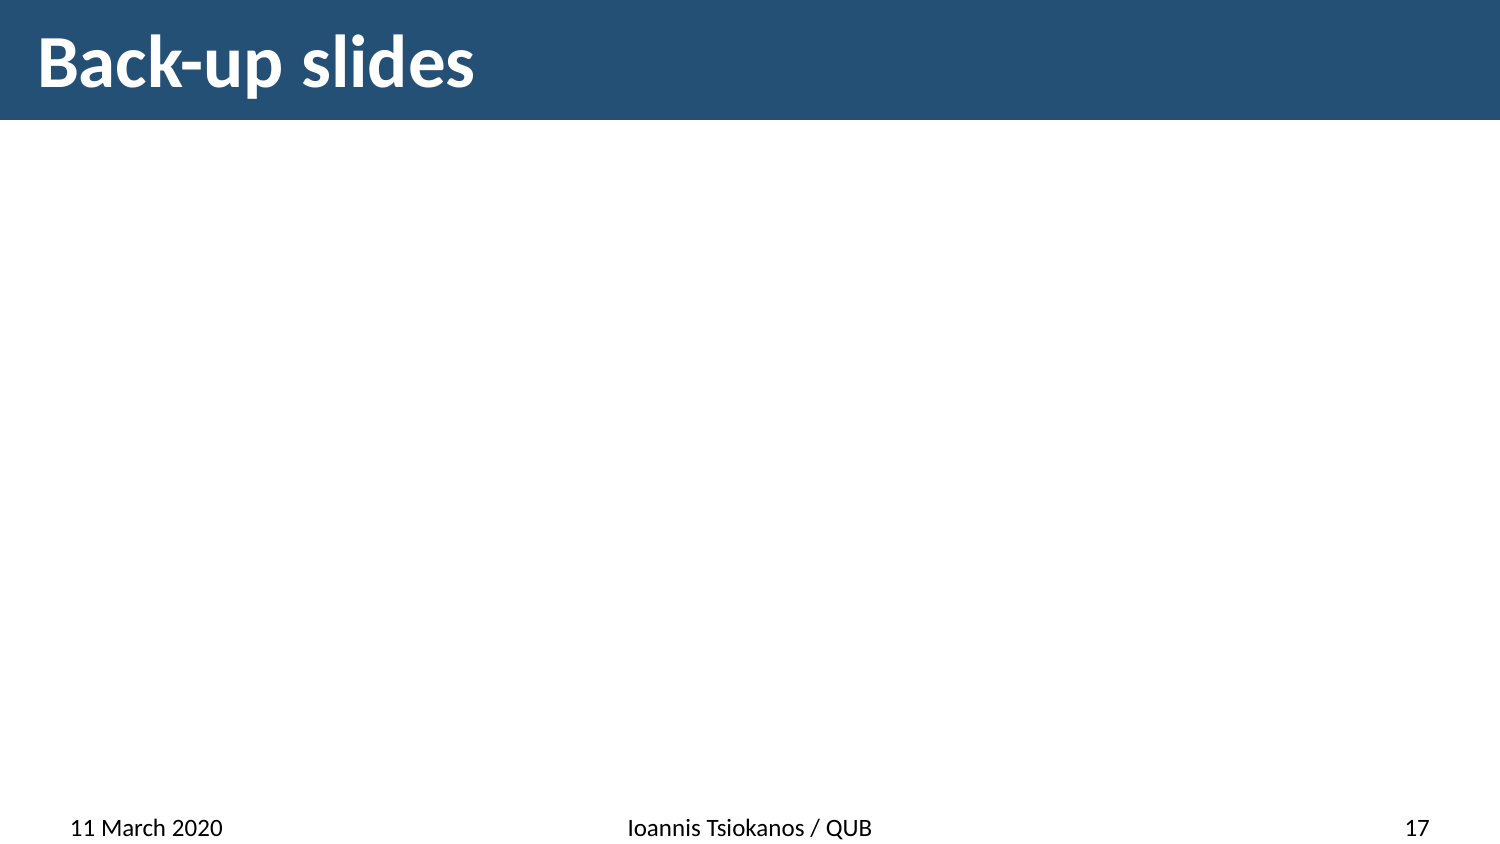

# Back-up slides

11 March 2020
Ioannis Tsiokanos / QUB
17